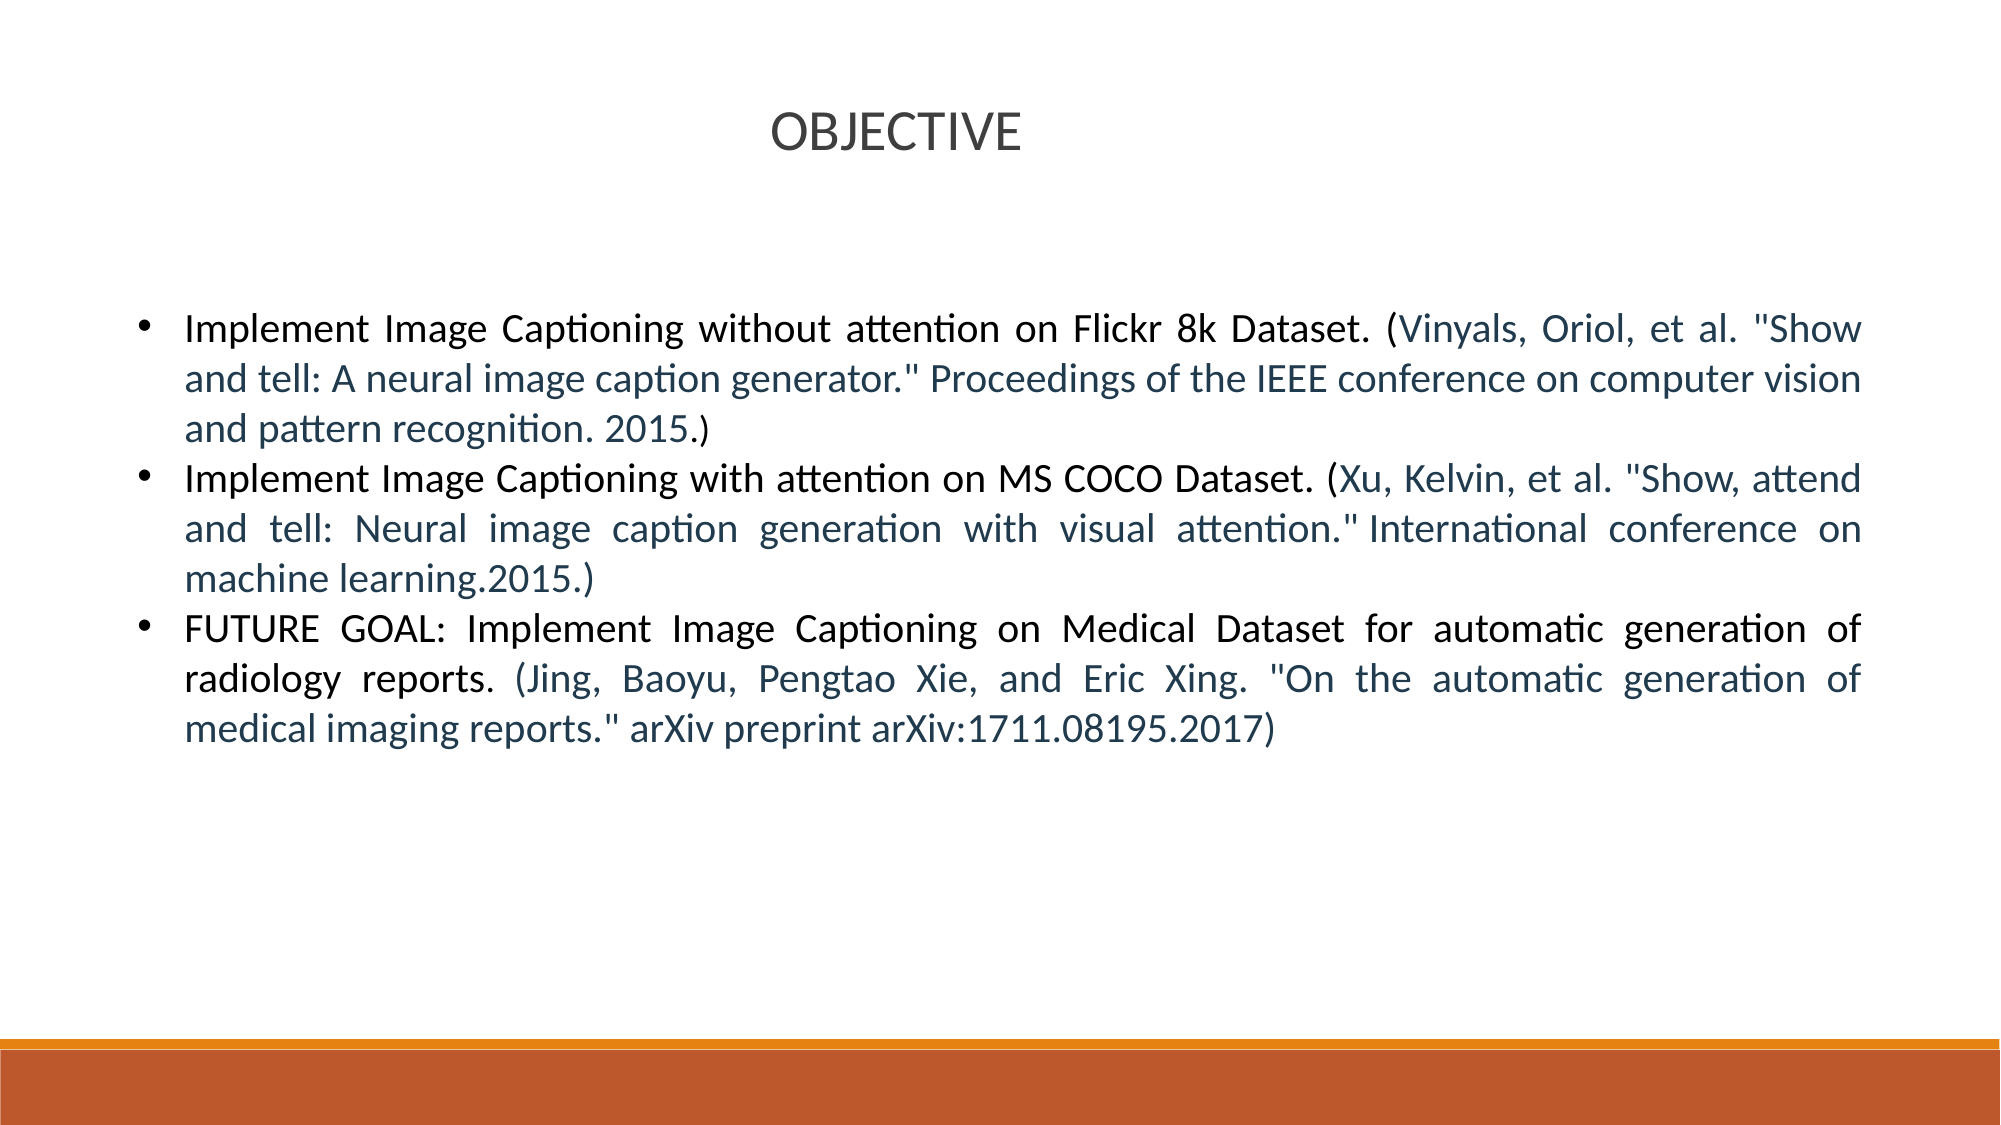

OBJECTIVE

Implement Image Captioning without attention on Flickr 8k Dataset. (Vinyals, Oriol, et al. "Show and tell: A neural image caption generator." Proceedings of the IEEE conference on computer vision and pattern recognition. 2015.)
Implement Image Captioning with attention on MS COCO Dataset. (Xu, Kelvin, et al. "Show, attend and tell: Neural image caption generation with visual attention." International conference on machine learning.2015.)
FUTURE GOAL: Implement Image Captioning on Medical Dataset for automatic generation of radiology reports. (Jing, Baoyu, Pengtao Xie, and Eric Xing. "On the automatic generation of medical imaging reports." arXiv preprint arXiv:1711.08195.2017)